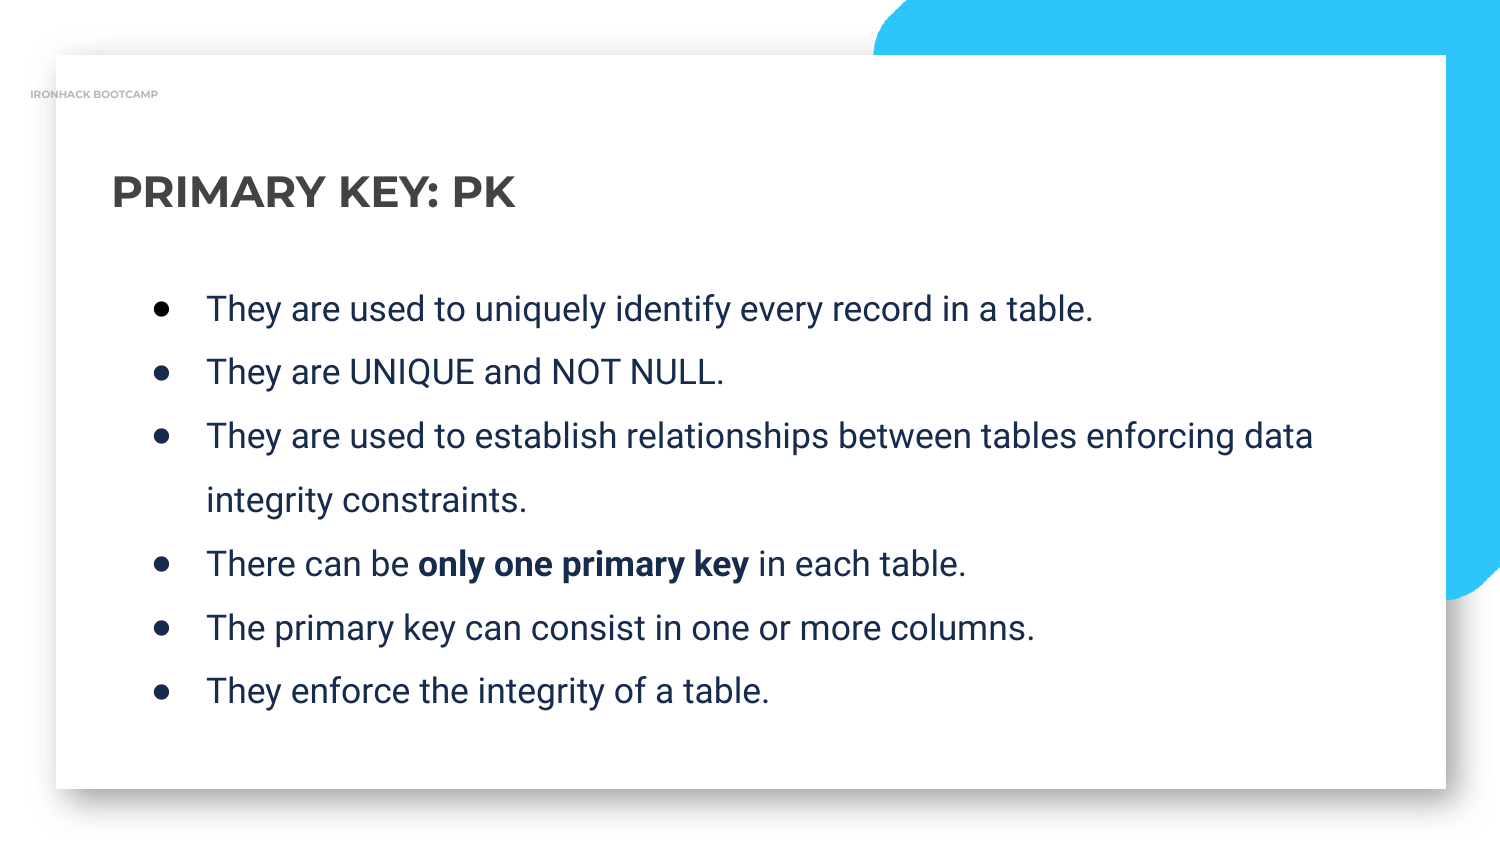

IRONHACK BOOTCAMP
PRIMARY KEY: PK
They are used to uniquely identify every record in a table.
They are UNIQUE and NOT NULL.
They are used to establish relationships between tables enforcing data integrity constraints.
There can be only one primary key in each table.
The primary key can consist in one or more columns.
They enforce the integrity of a table.